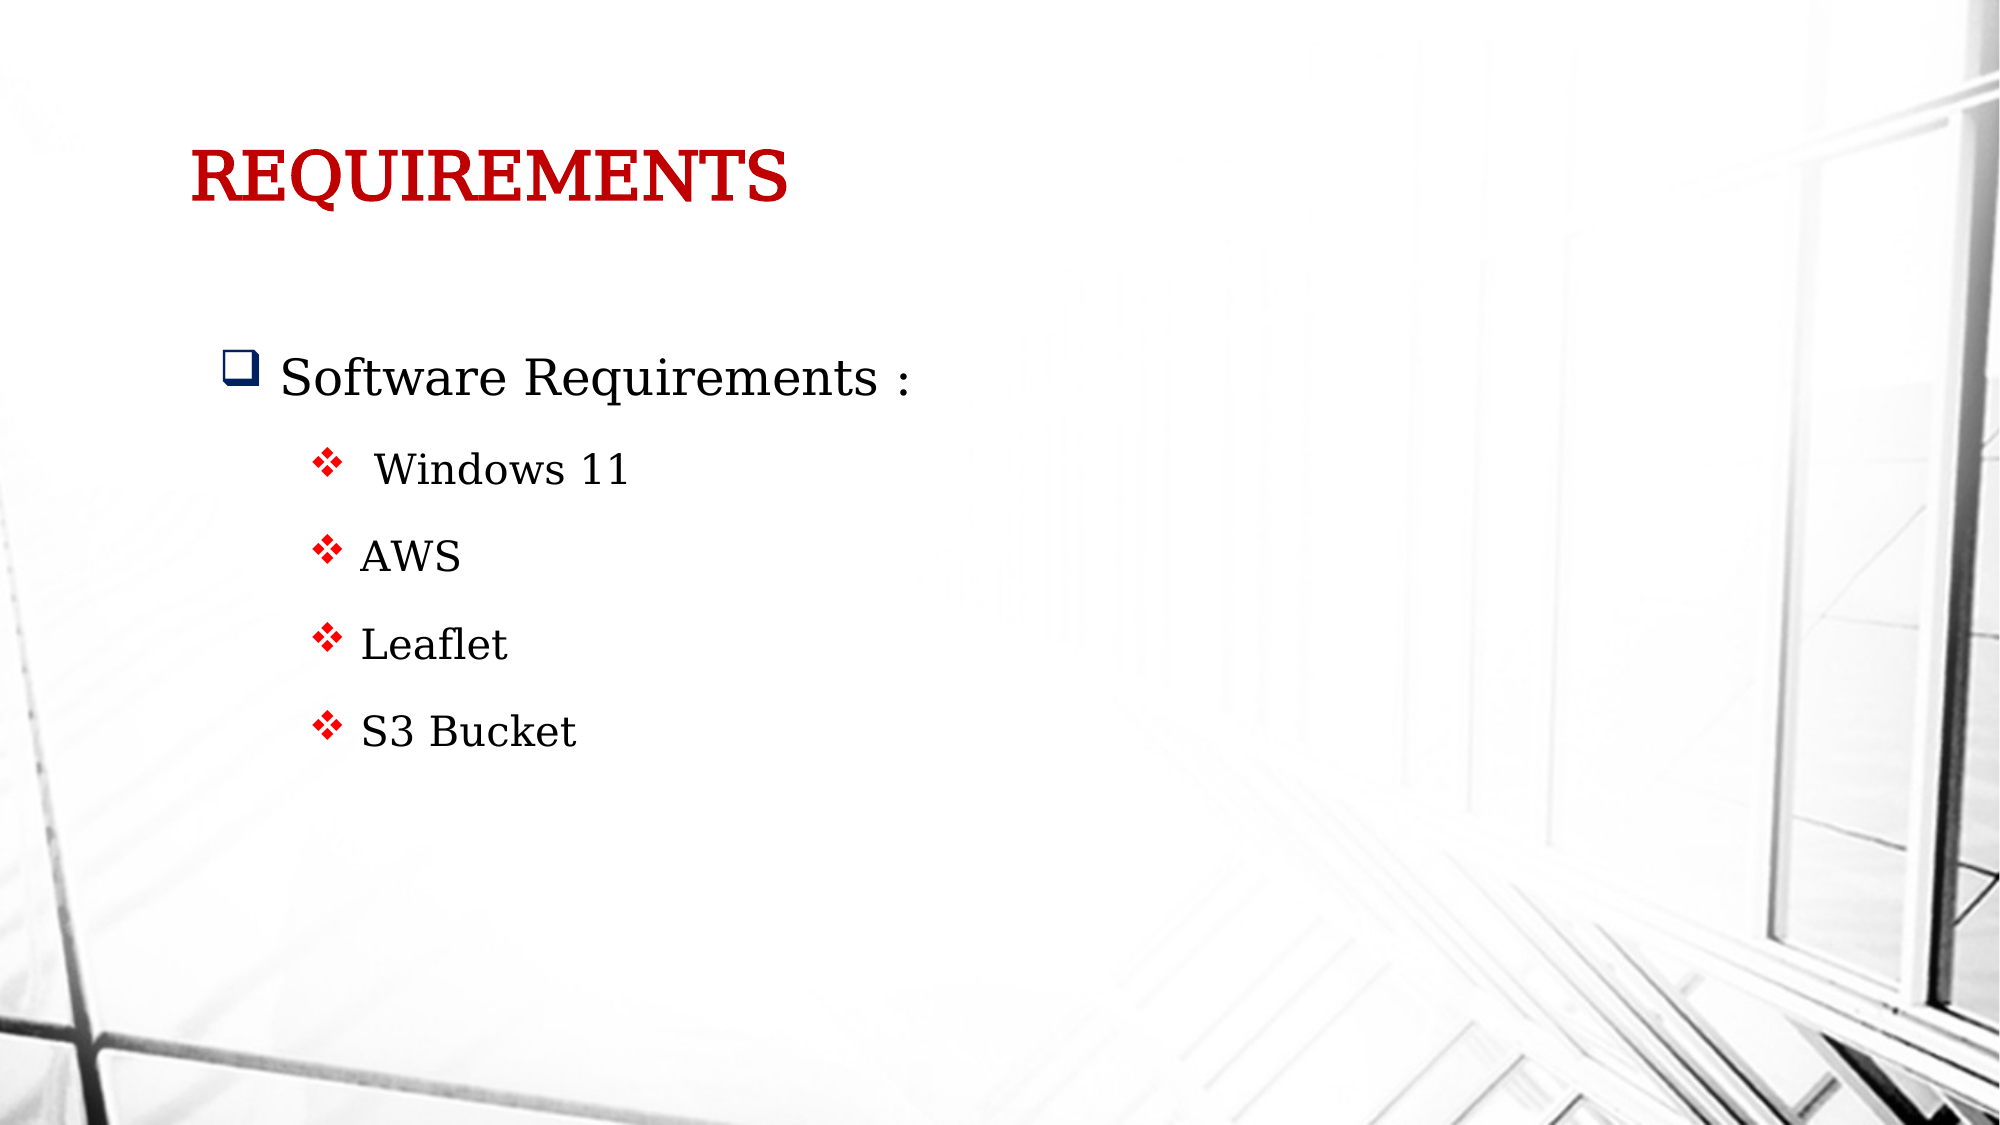

# REQUIREMENTS

 Software Requirements :
  Windows 11
 AWS
 Leaflet
 S3 Bucket